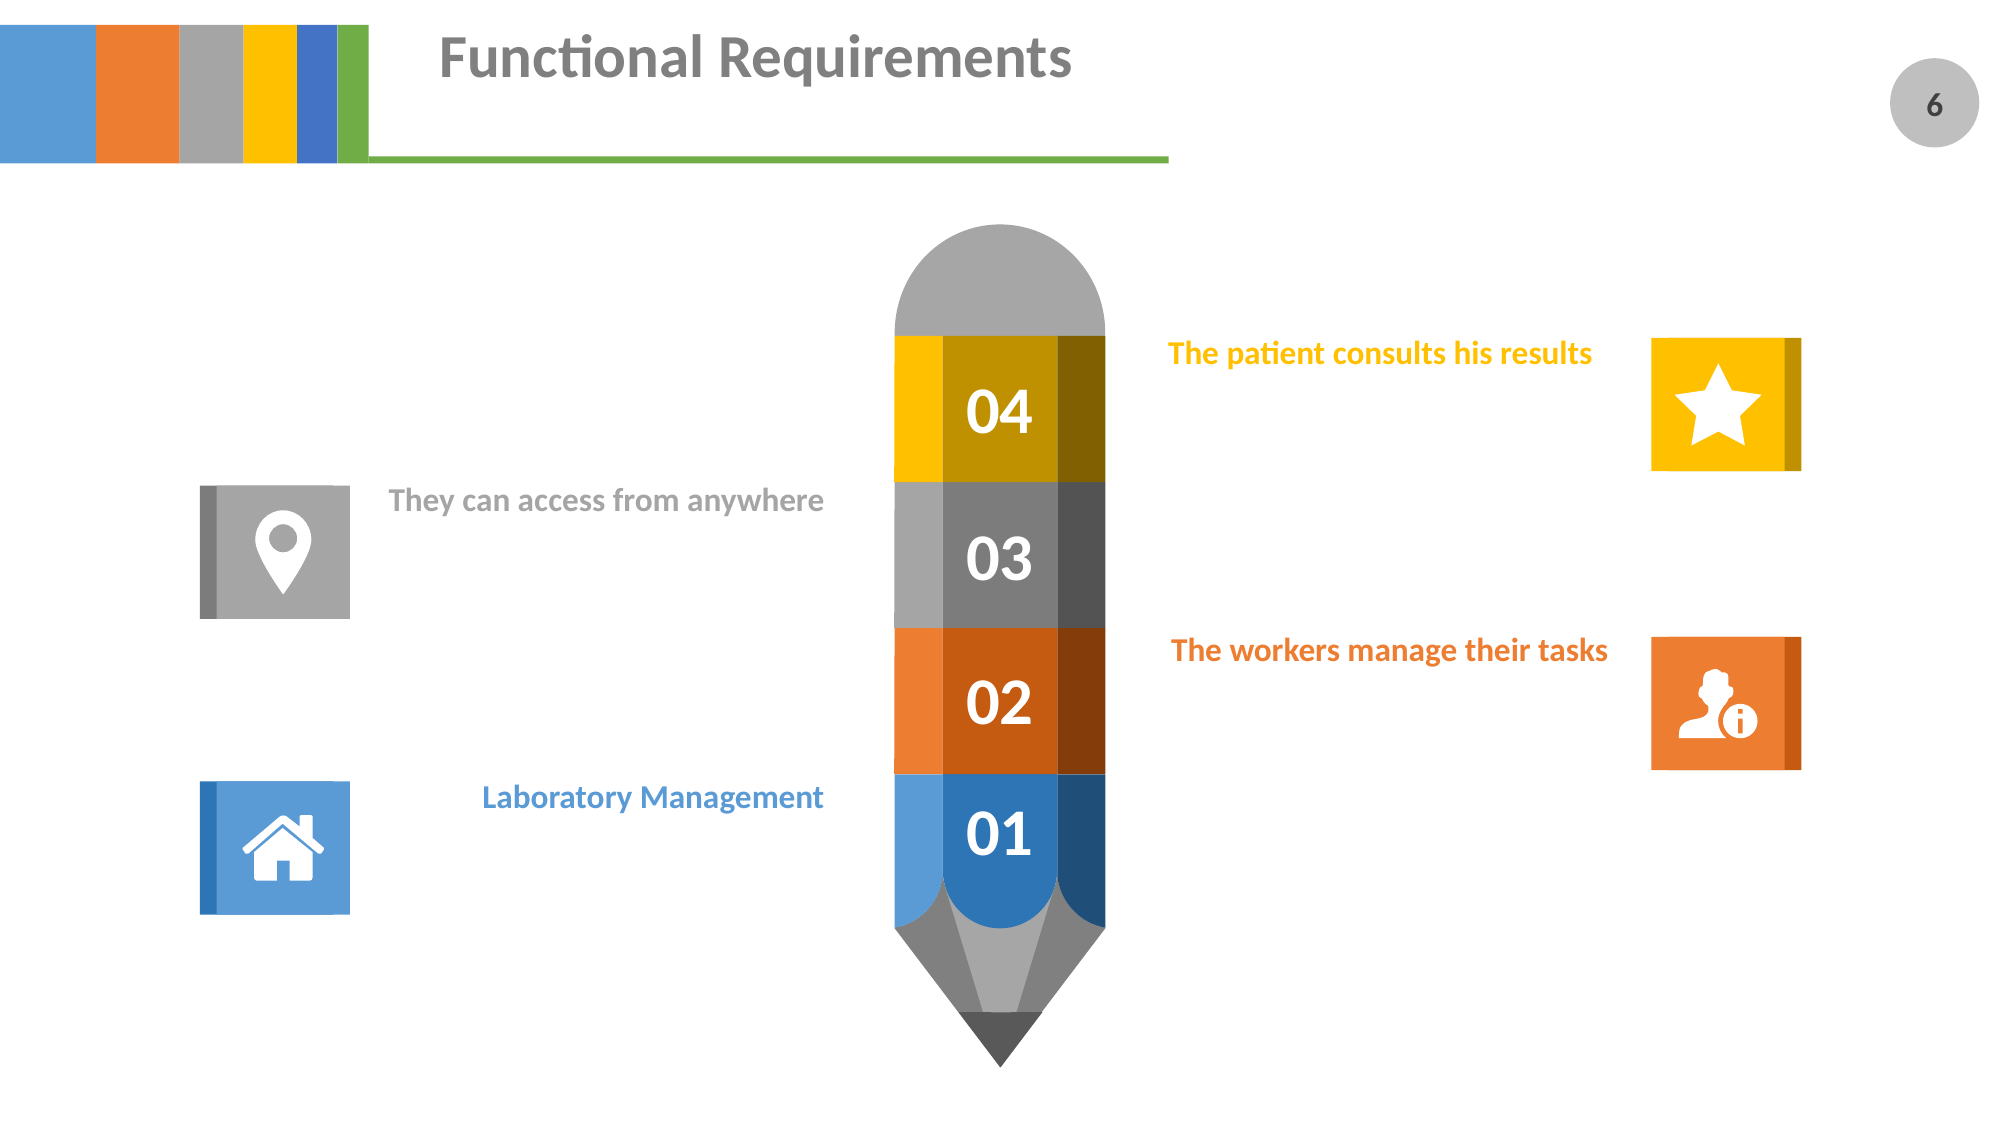

# Functional Requirements

The patient consults his results

04

They can access from anywhere

03

02
The workers manage their tasks

01
Laboratory Management